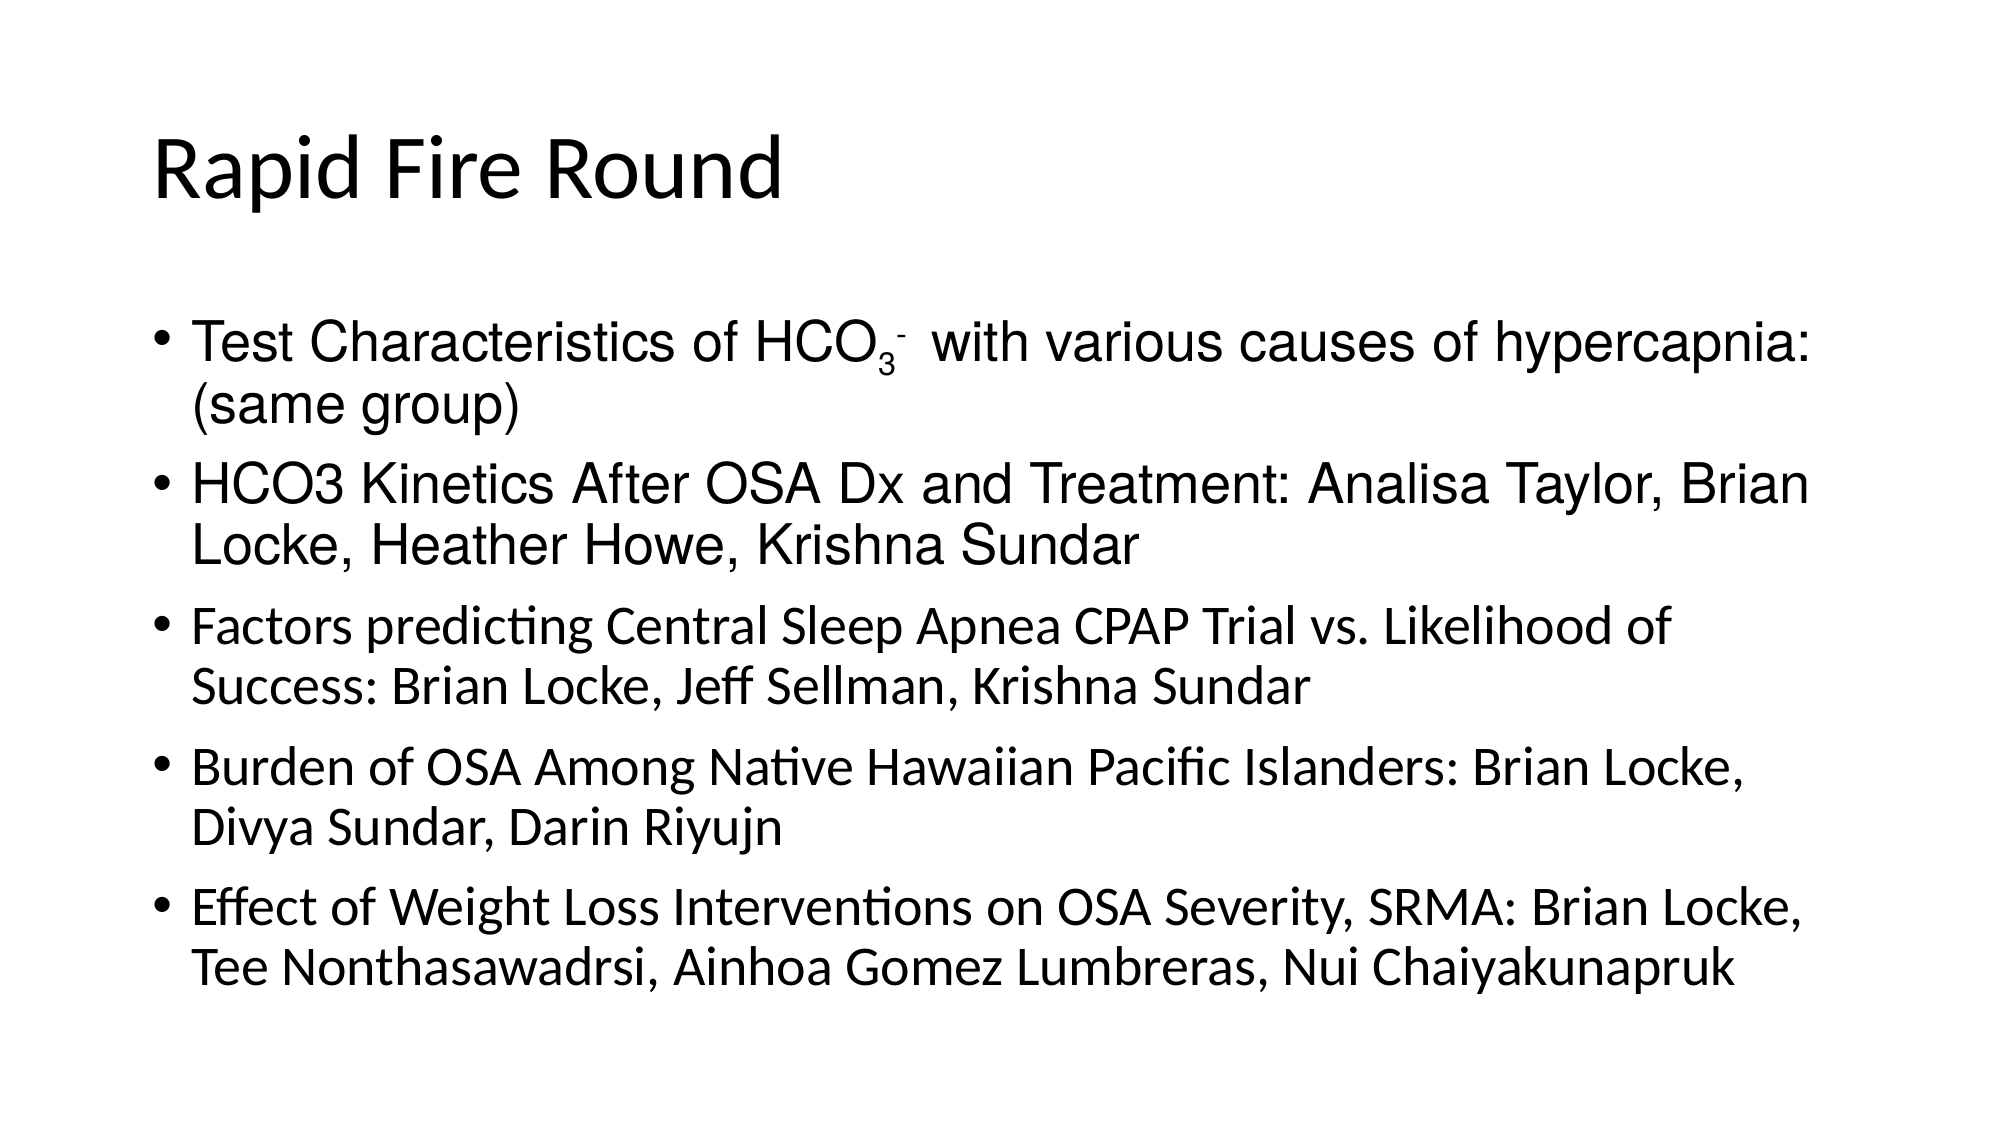

# Rapid Fire Round
Test Characteristics of HCO3-  with various causes of hypercapnia: (same group)
HCO3 Kinetics After OSA Dx and Treatment: Analisa Taylor, Brian Locke, Heather Howe, Krishna Sundar
Factors predicting Central Sleep Apnea CPAP Trial vs. Likelihood of Success: Brian Locke, Jeff Sellman, Krishna Sundar
Burden of OSA Among Native Hawaiian Pacific Islanders: Brian Locke, Divya Sundar, Darin Riyujn
Effect of Weight Loss Interventions on OSA Severity, SRMA: Brian Locke, Tee Nonthasawadrsi, Ainhoa Gomez Lumbreras, Nui Chaiyakunapruk